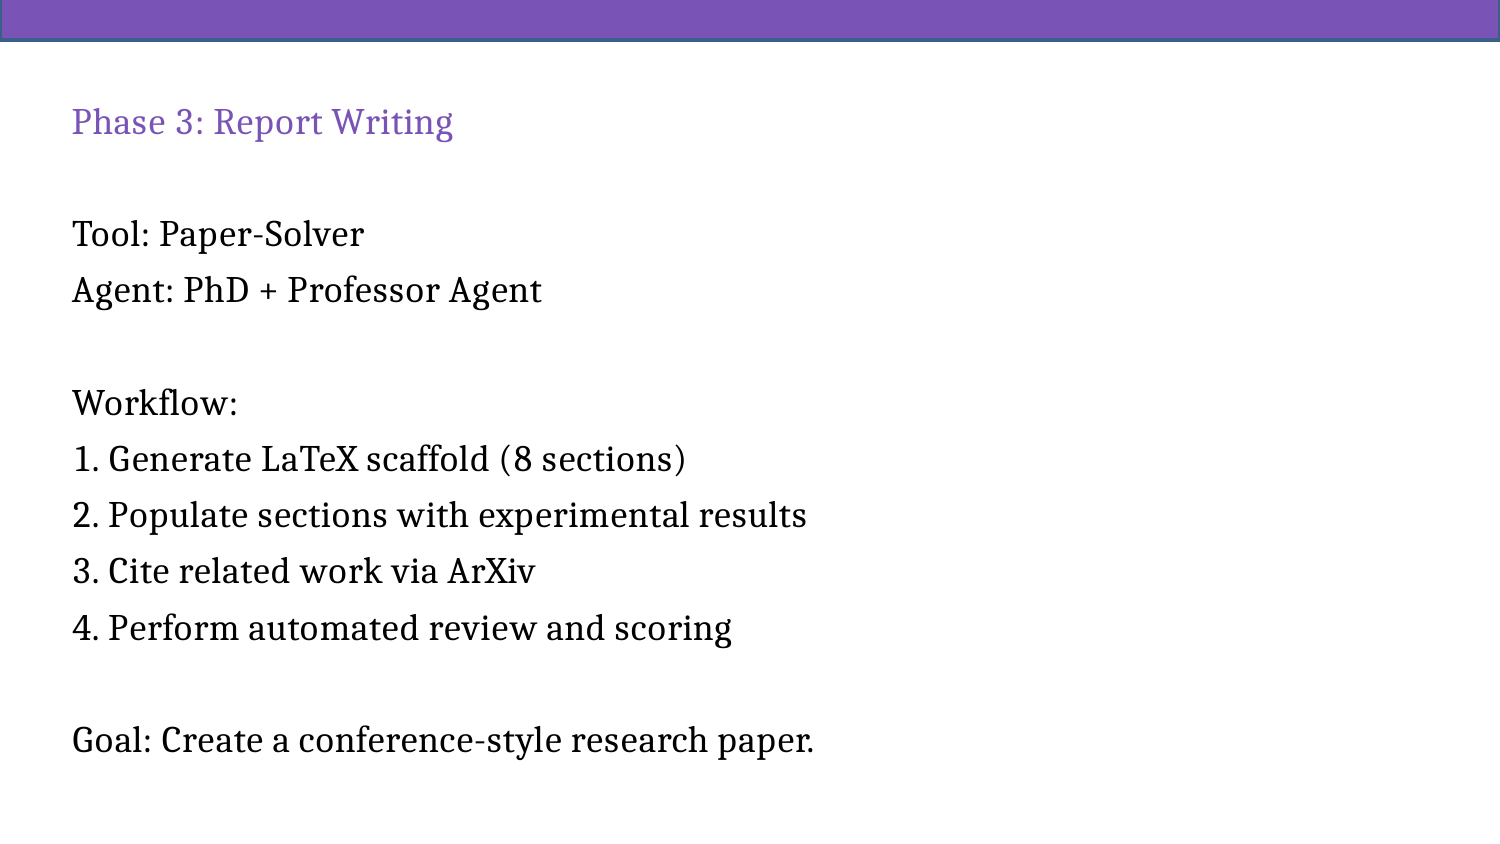

Phase 3: Report Writing

Tool: Paper-Solver
Agent: PhD + Professor Agent

Workflow:
1. Generate LaTeX scaffold (8 sections)
2. Populate sections with experimental results
3. Cite related work via ArXiv
4. Perform automated review and scoring

Goal: Create a conference-style research paper.